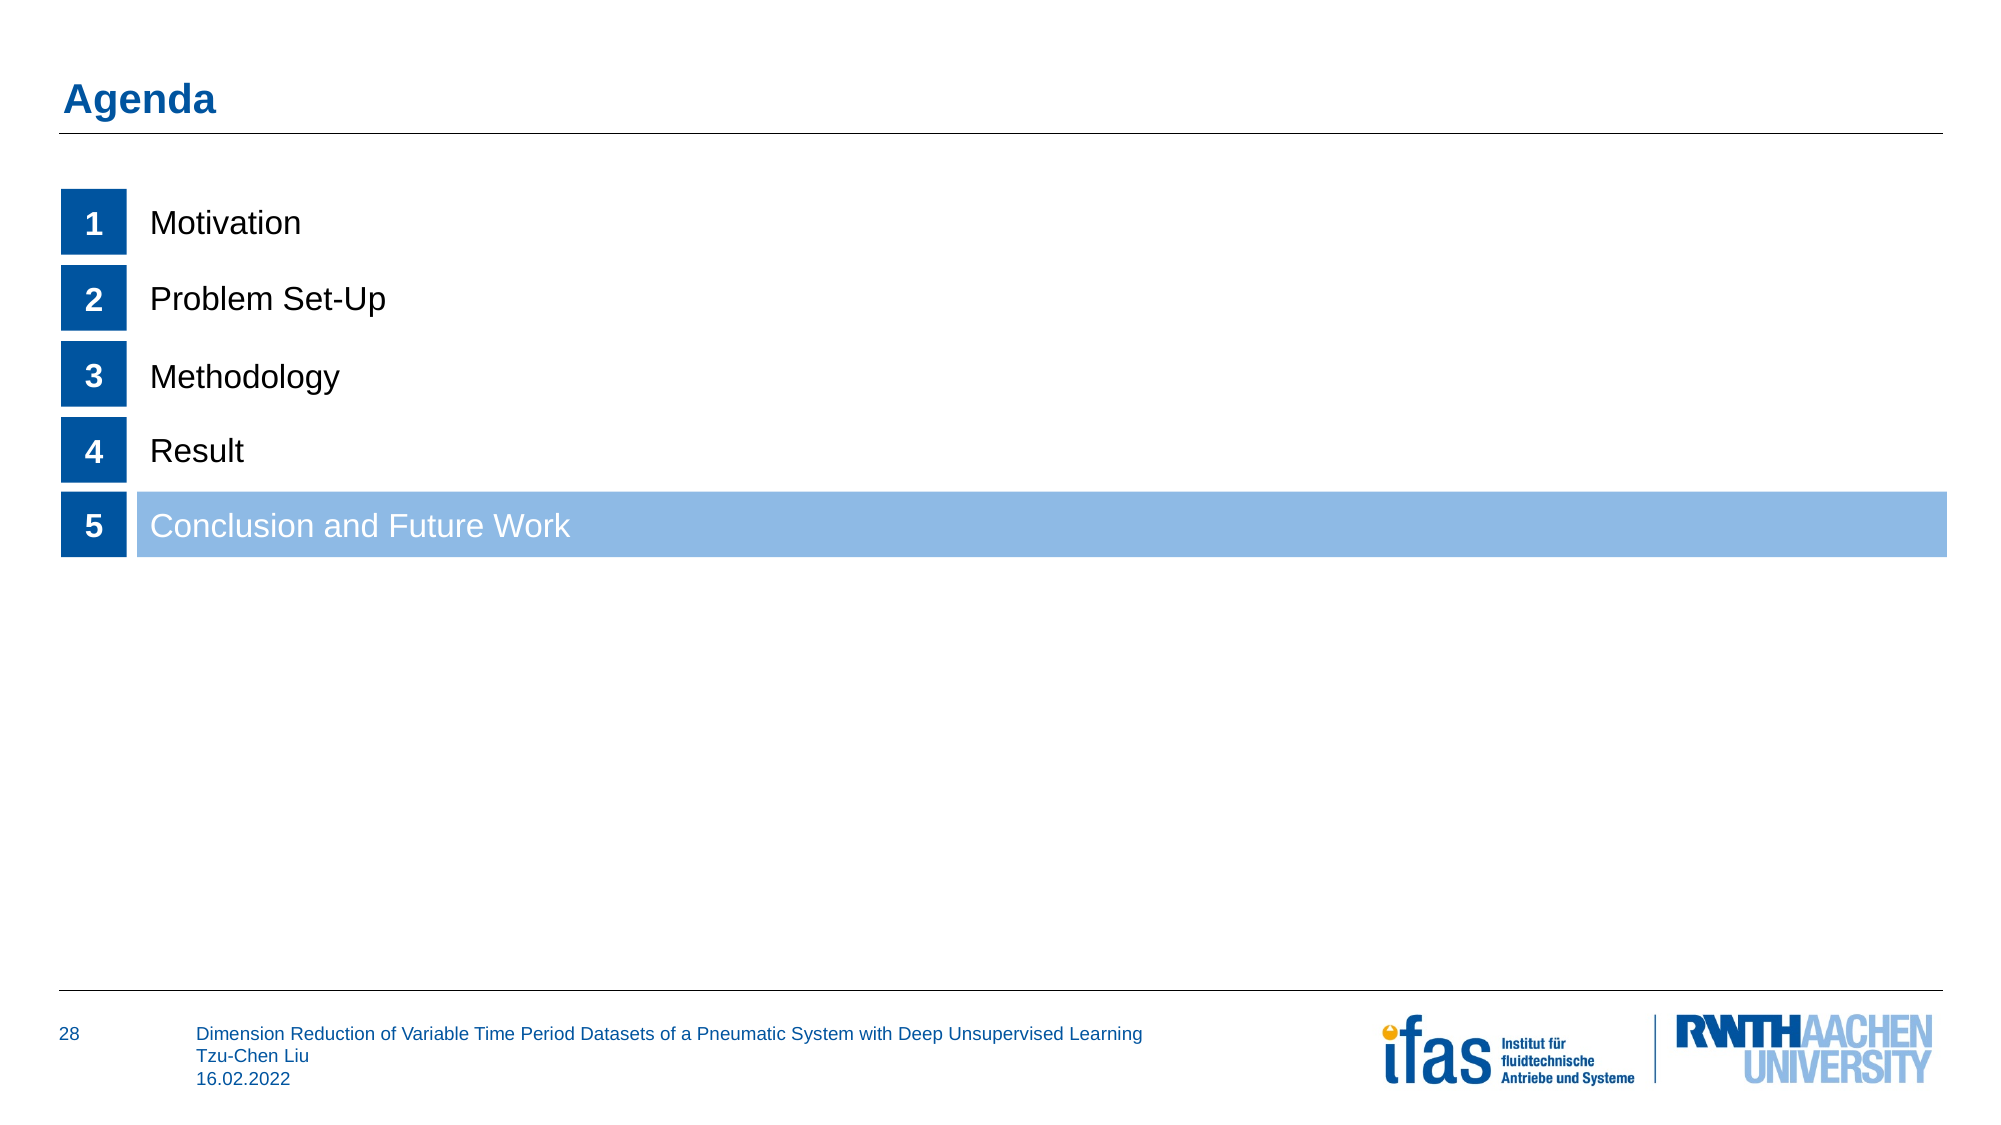

# Agenda
1
Motivation
2
Problem Set-Up
3
Methodology
4
Result
5

Conclusion and Future Work